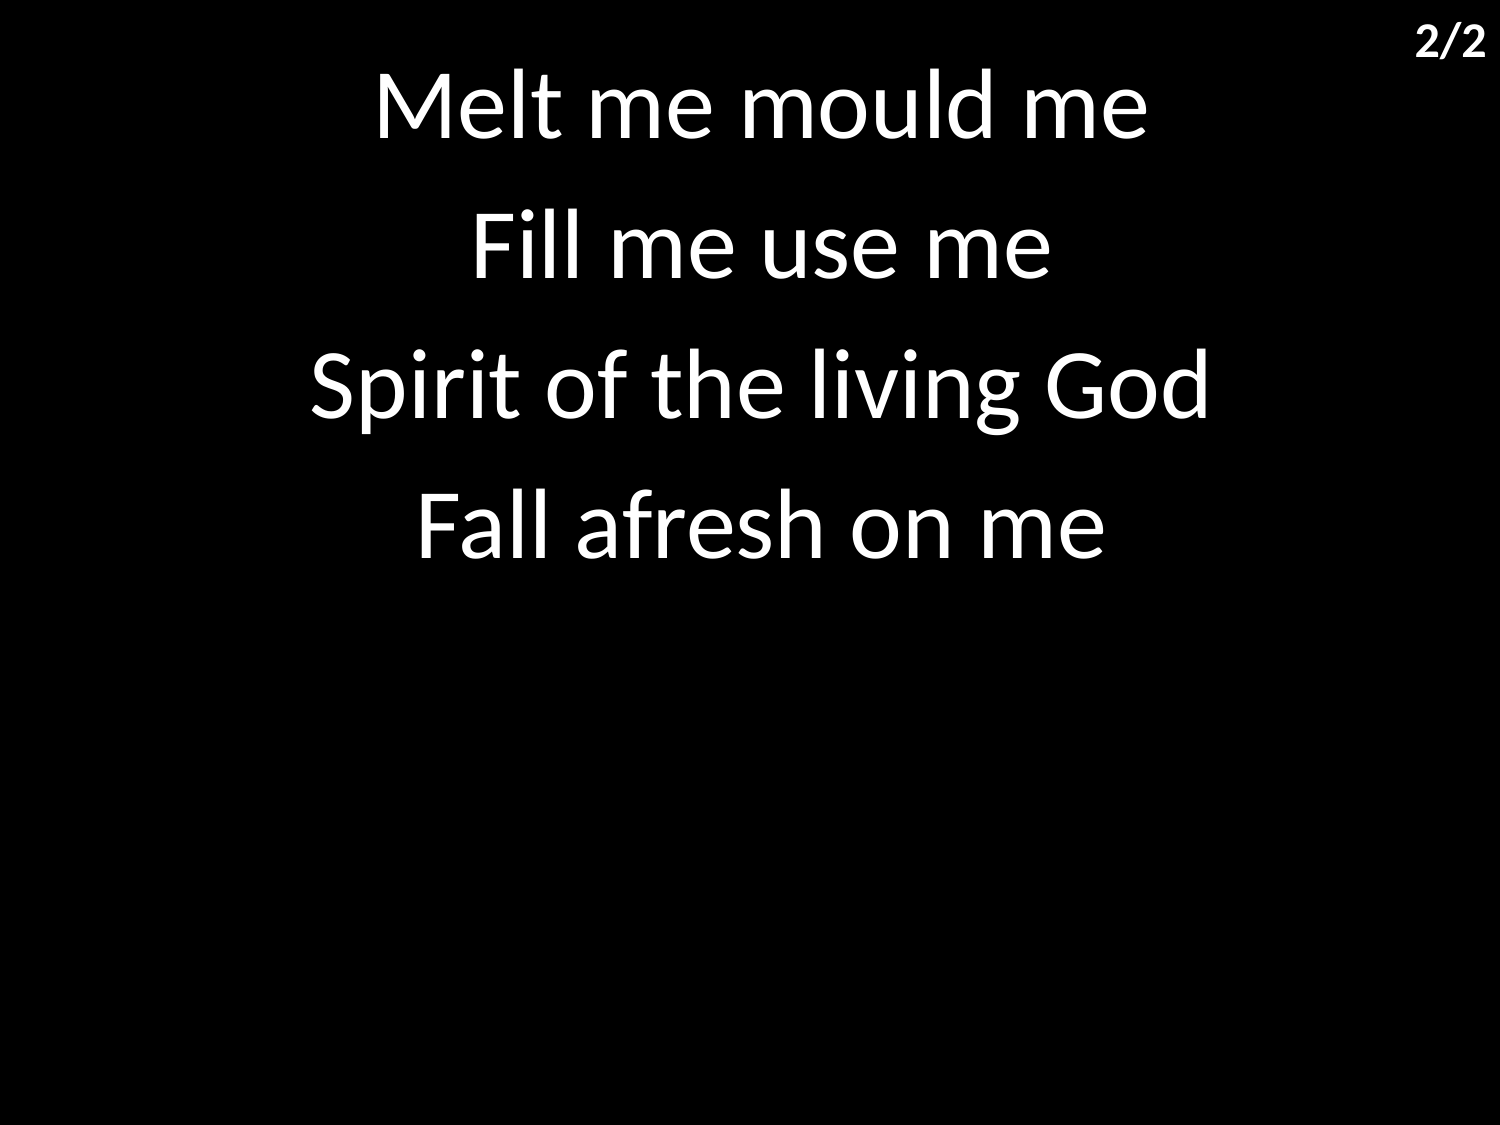

2/2
Melt me mould me
Fill me use me
Spirit of the living God
Fall afresh on me